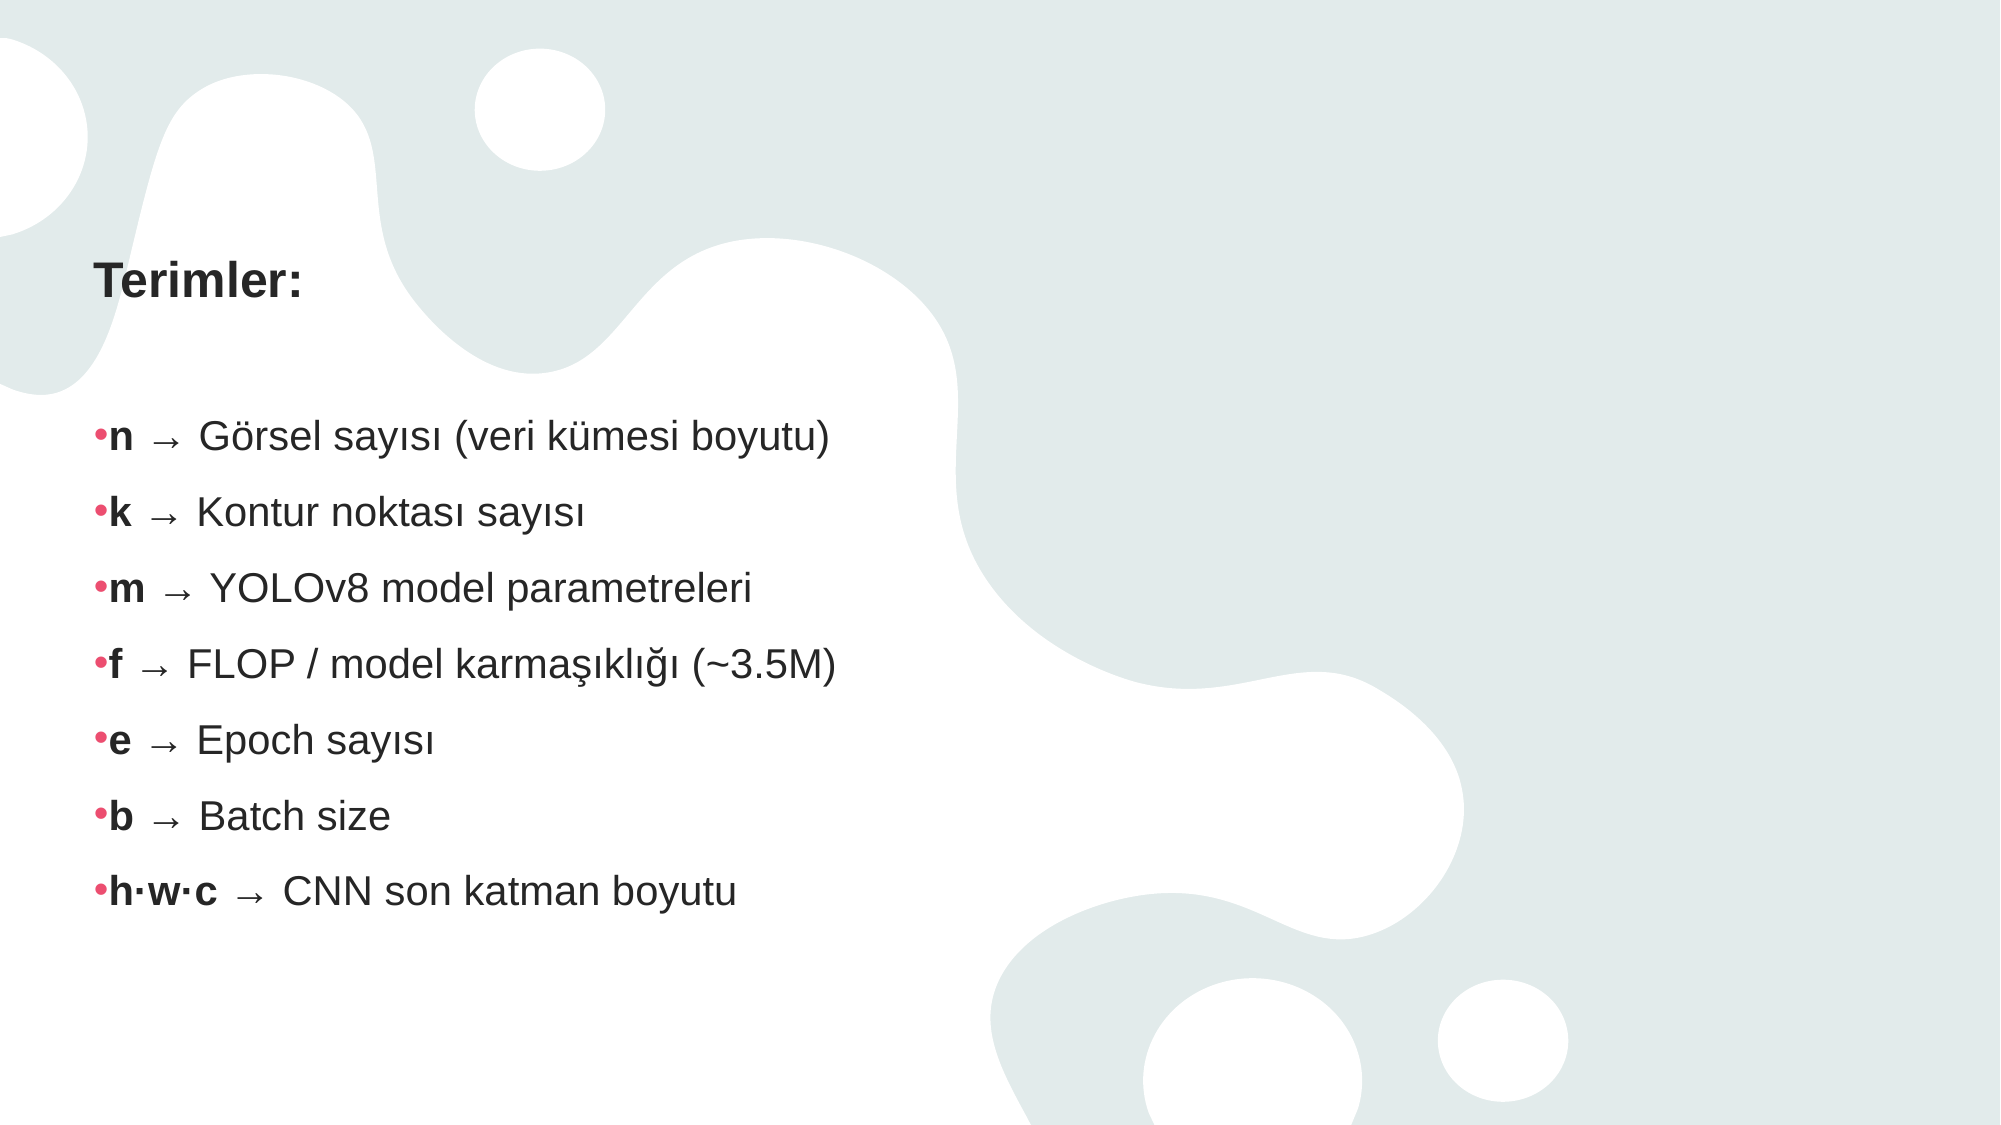

Terimler:

n → Görsel sayısı (veri kümesi boyutu)
k → Kontur noktası sayısı
m → YOLOv8 model parametreleri
f → FLOP / model karmaşıklığı (~3.5M)
e → Epoch sayısı
b → Batch size
h·w·c → CNN son katman boyutu